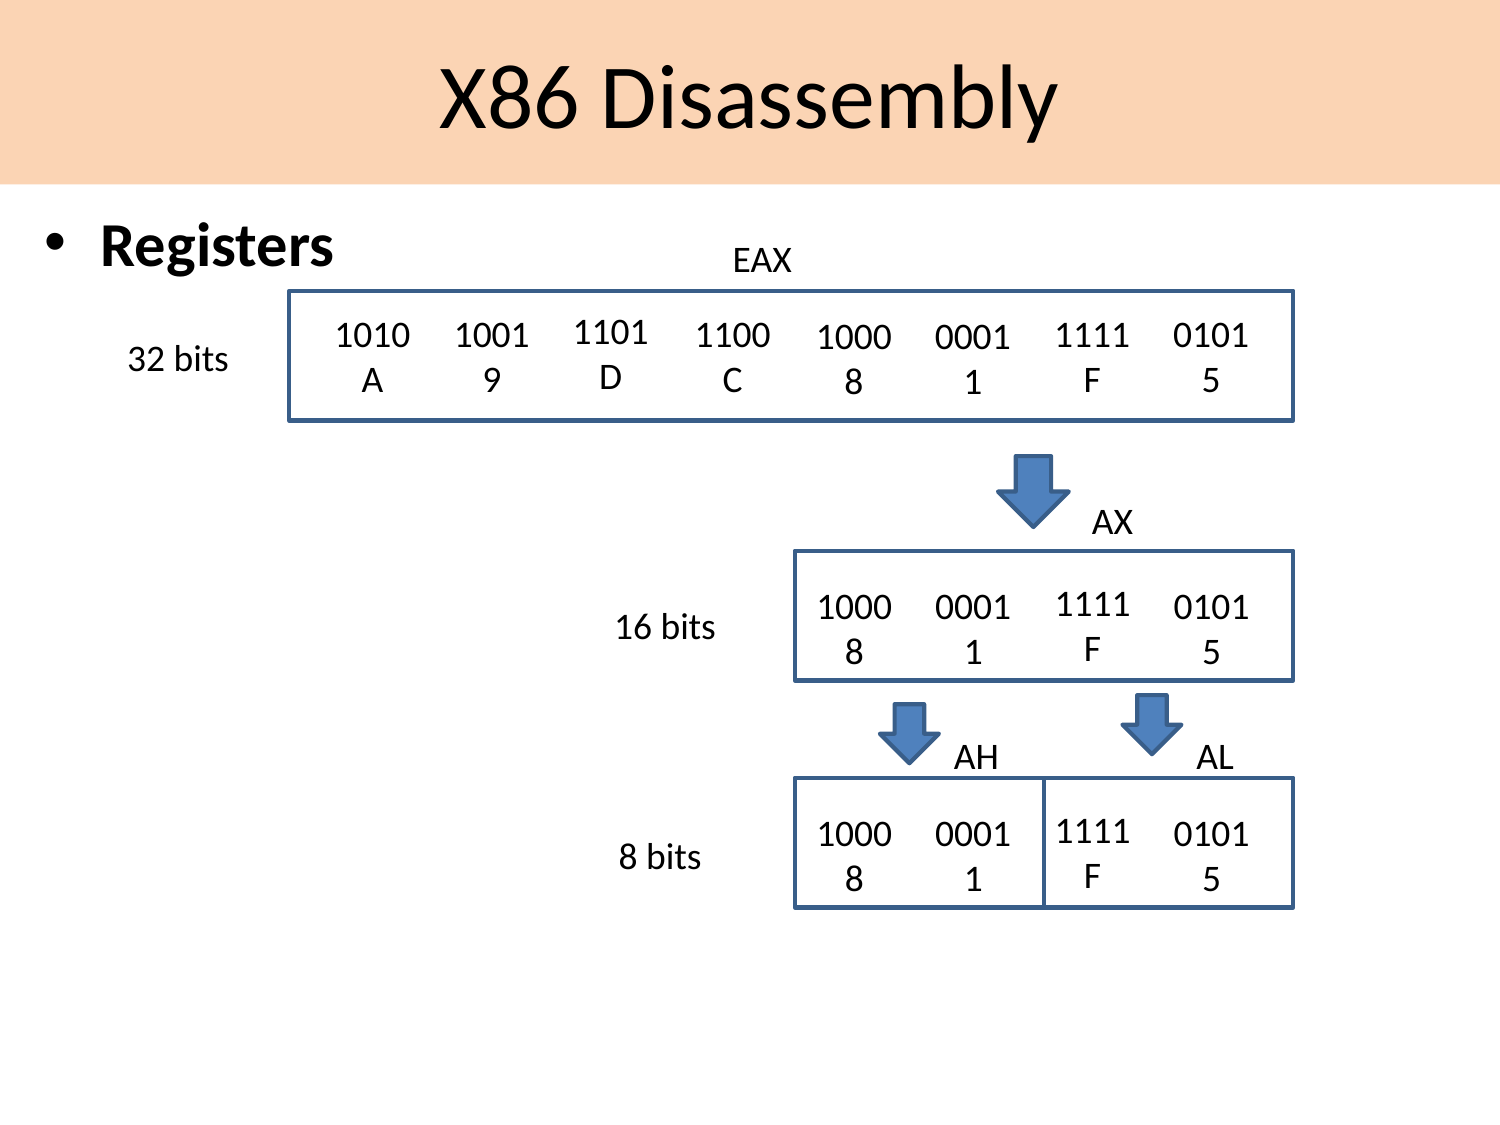

# X86 Disassembly
Registers
EAX

1101
D
1001
9
1111
F
1010
A
1100
C
0101
5
1000
8
0001
1
32 bits

AX

1111
F
1000
8
0001
1
0101
5
16 bits

AH
AL

1111
F
1000
8
0001
1
0101
5
8 bits